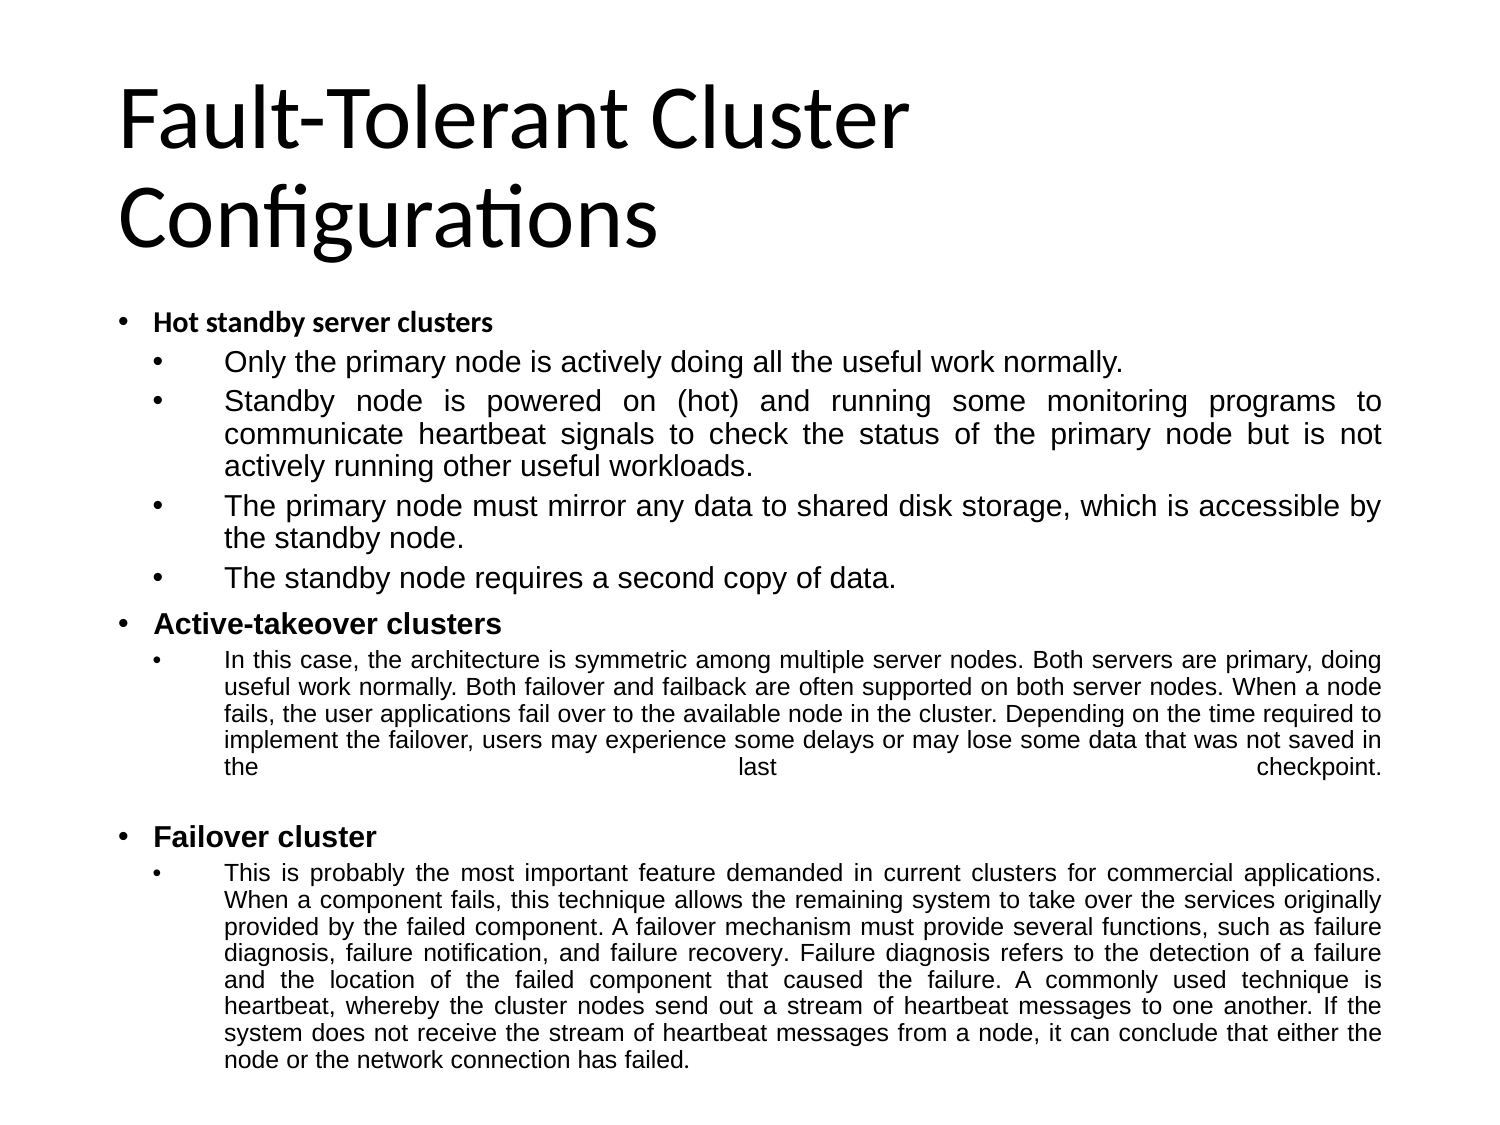

# Fault-Tolerant Cluster Configurations
Hot standby server clusters
Only the primary node is actively doing all the useful work normally.
Standby node is powered on (hot) and running some monitoring programs to communicate heartbeat signals to check the status of the primary node but is not actively running other useful workloads.
The primary node must mirror any data to shared disk storage, which is accessible by the standby node.
The standby node requires a second copy of data.
Active-takeover clusters
In this case, the architecture is symmetric among multiple server nodes. Both servers are primary, doing useful work normally. Both failover and failback are often supported on both server nodes. When a node fails, the user applications fail over to the available node in the cluster. Depending on the time required to implement the failover, users may experience some delays or may lose some data that was not saved in the last checkpoint.
Failover cluster
This is probably the most important feature demanded in current clusters for commercial applications. When a component fails, this technique allows the remaining system to take over the services originally provided by the failed component. A failover mechanism must provide several functions, such as failure diagnosis, failure notification, and failure recovery. Failure diagnosis refers to the detection of a failure and the location of the failed component that caused the failure. A commonly used technique is heartbeat, whereby the cluster nodes send out a stream of heartbeat messages to one another. If the system does not receive the stream of heartbeat messages from a node, it can conclude that either the node or the network connection has failed.